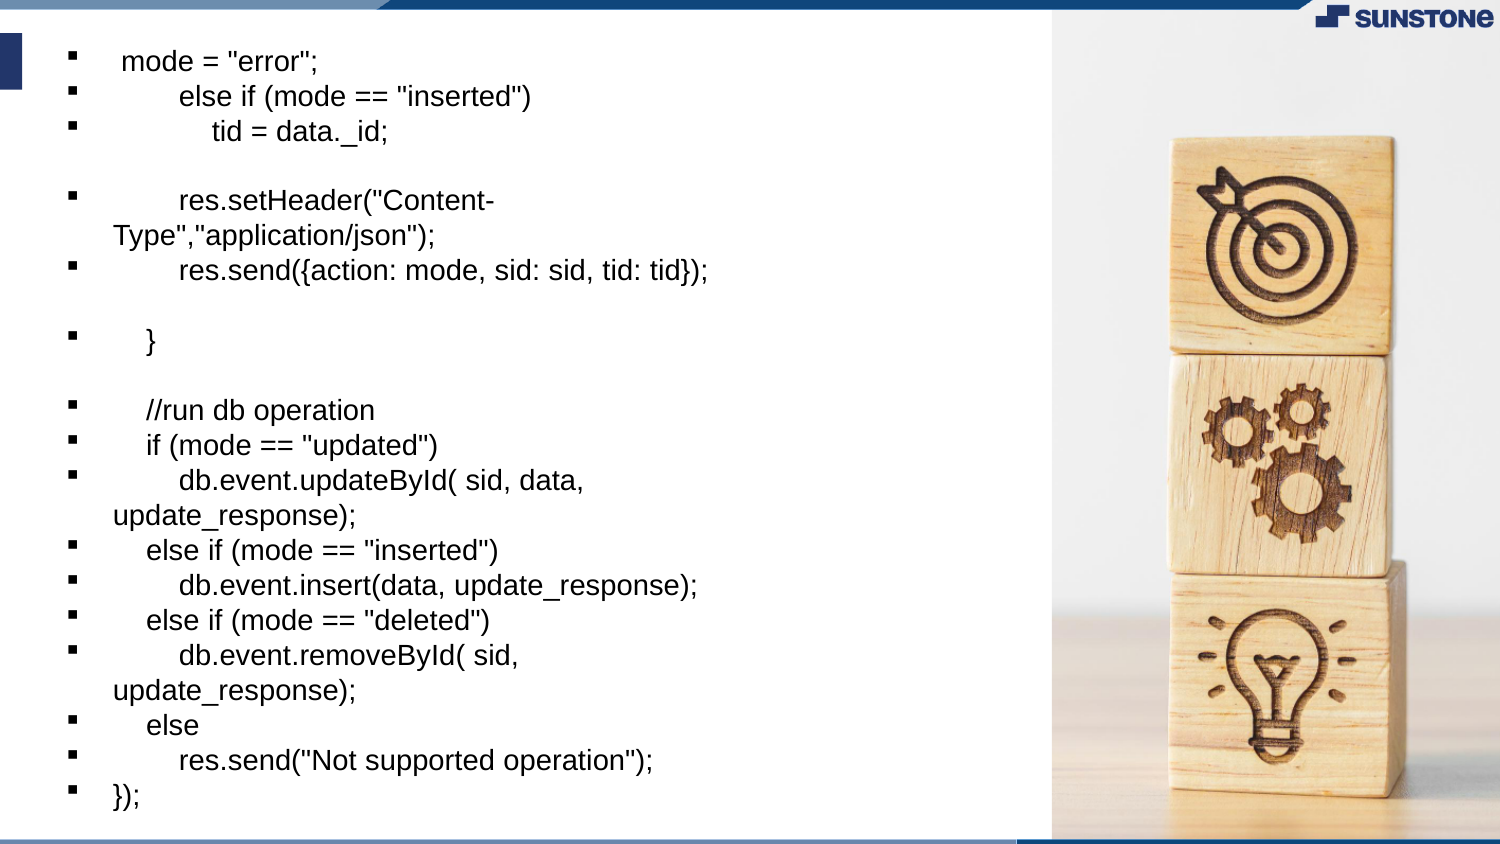

mode = "error";
        else if (mode == "inserted")
            tid = data._id;

        res.setHeader("Content-Type","application/json");
        res.send({action: mode, sid: sid, tid: tid});

    }

    //run db operation
    if (mode == "updated")
        db.event.updateById( sid, data, update_response);
    else if (mode == "inserted")
        db.event.insert(data, update_response);
    else if (mode == "deleted")
        db.event.removeById( sid, update_response);
    else
        res.send("Not supported operation");
});